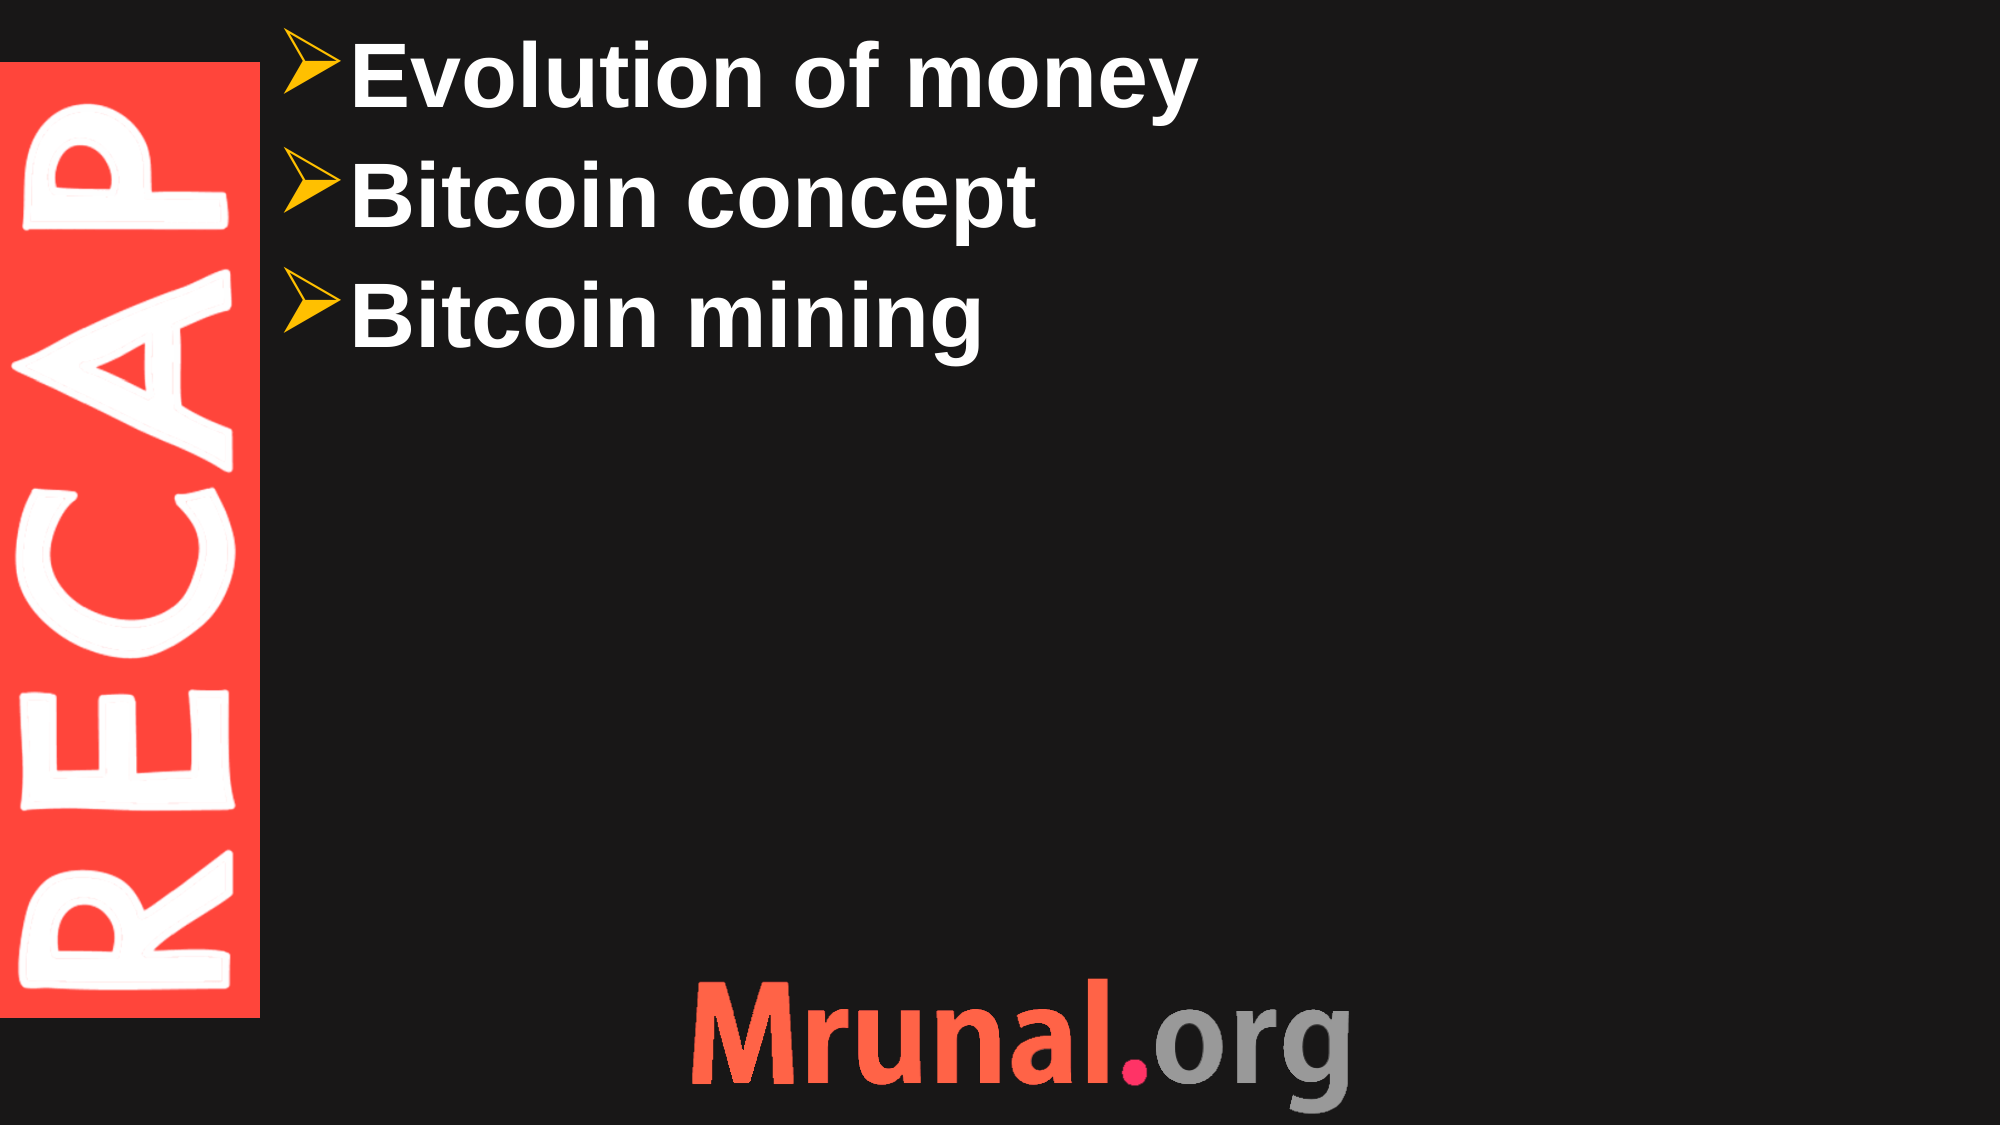

Evolution of money
Bitcoin concept
Bitcoin mining